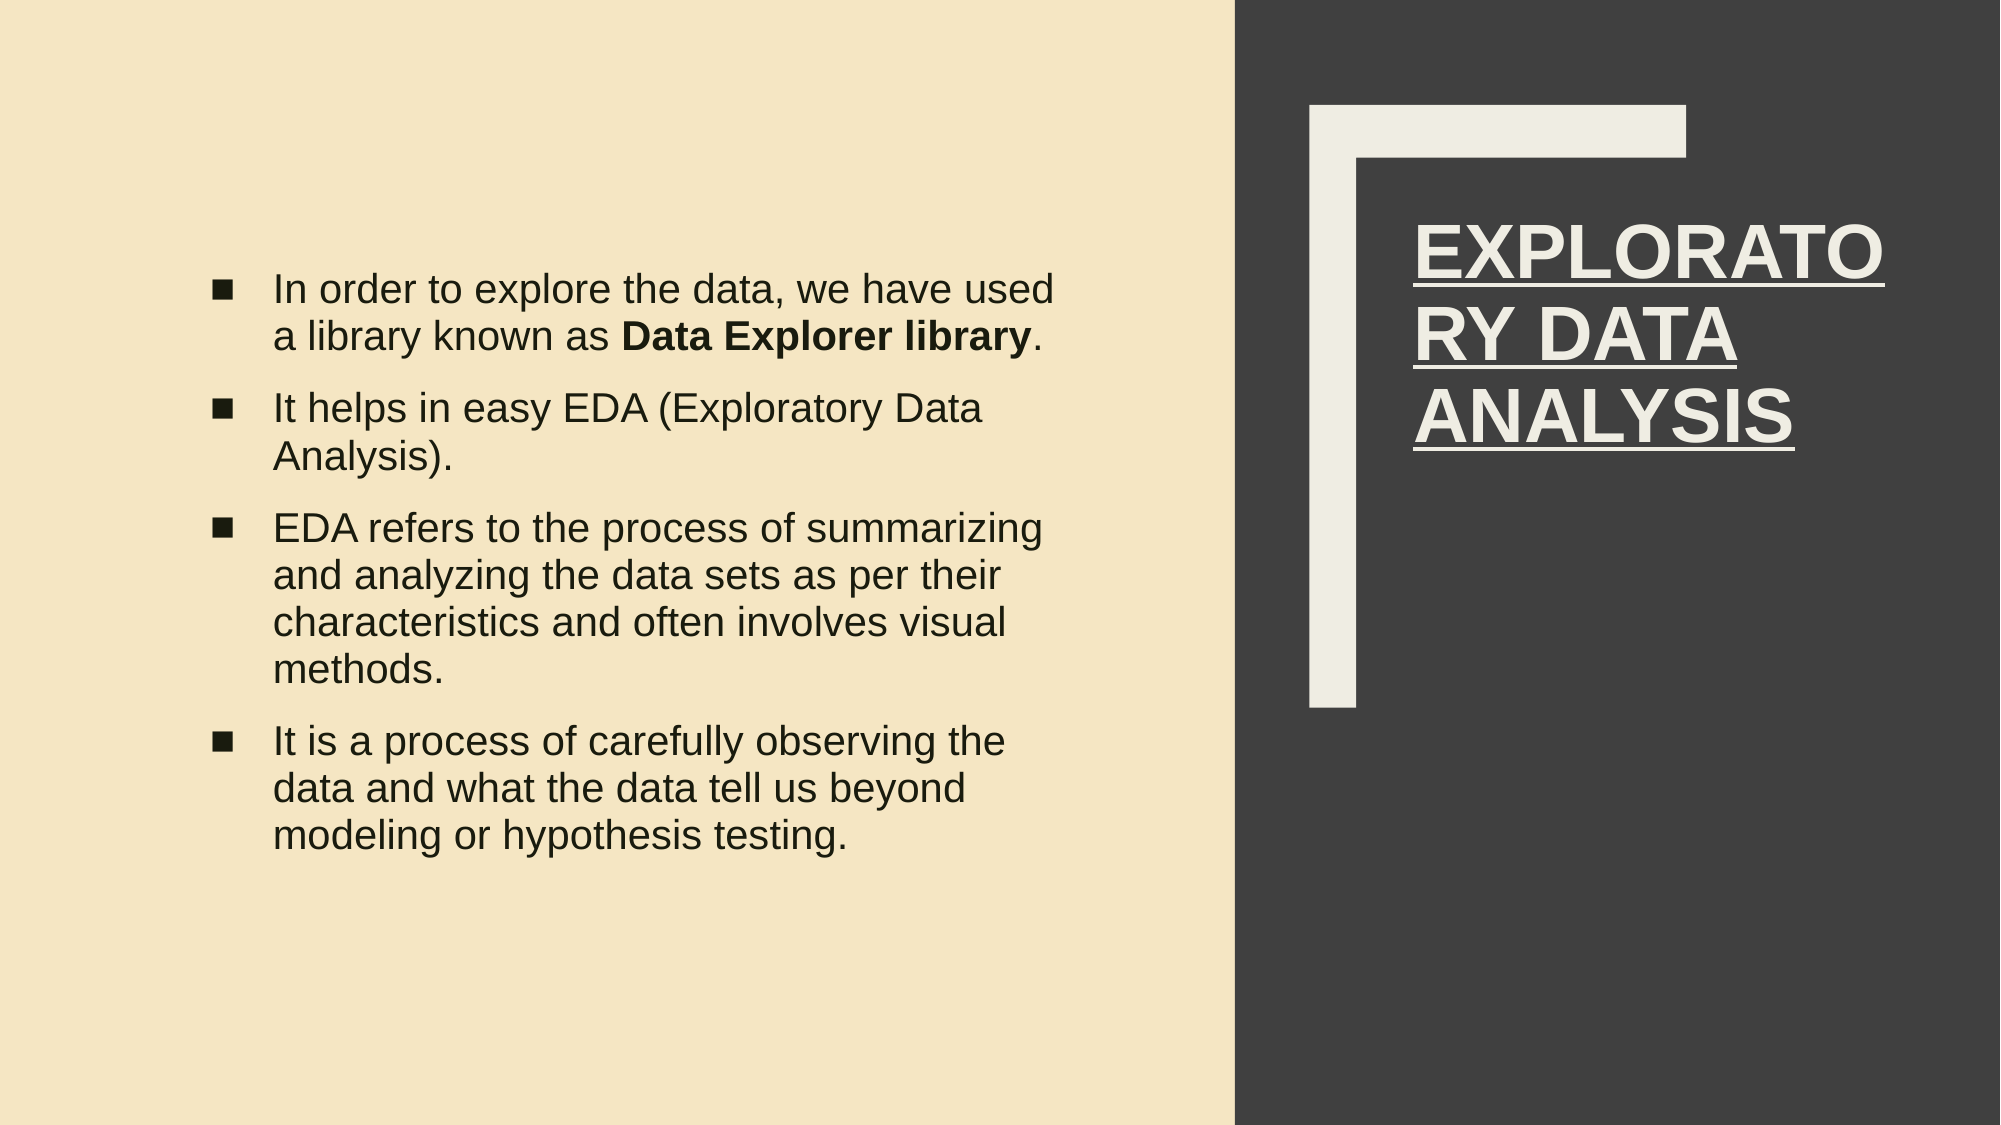

In order to explore the data, we have used a library known as Data Explorer library.
It helps in easy EDA (Exploratory Data Analysis).
EDA refers to the process of summarizing and analyzing the data sets as per their characteristics and often involves visual methods.
It is a process of carefully observing the data and what the data tell us beyond modeling or hypothesis testing.
# EXPLORATORY DATA ANALYSIS